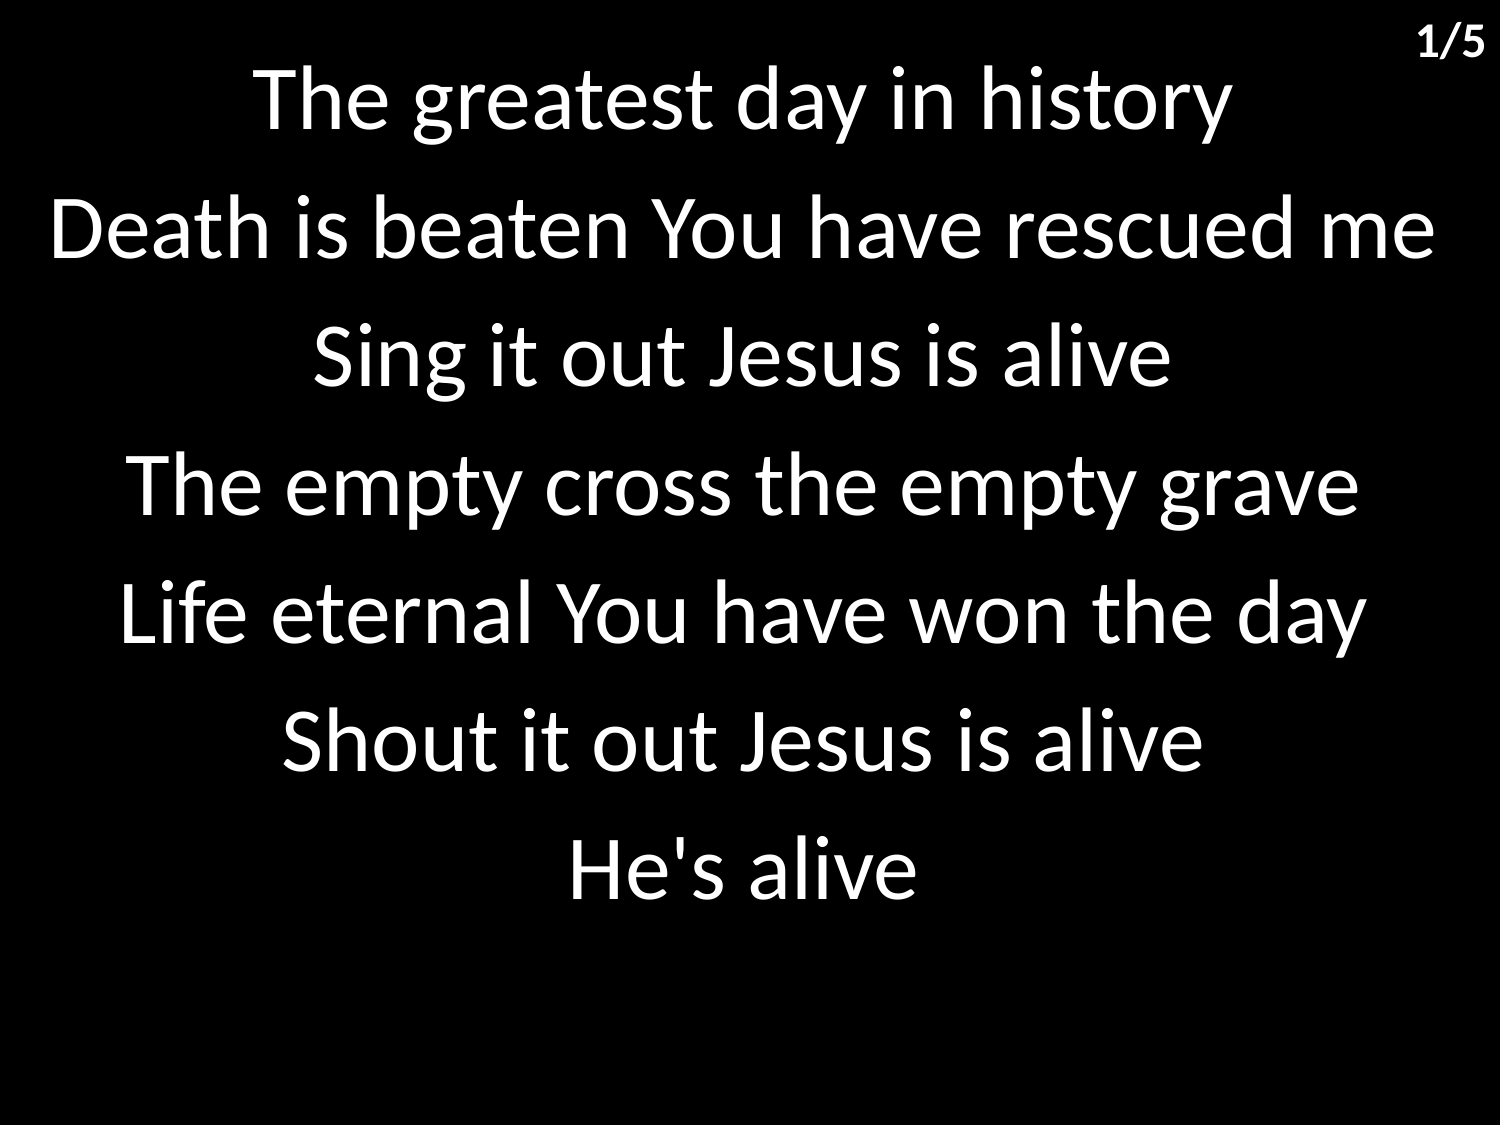

1/5
The greatest day in history
Death is beaten You have rescued me
Sing it out Jesus is alive
The empty cross the empty grave
Life eternal You have won the day
Shout it out Jesus is alive
He's alive